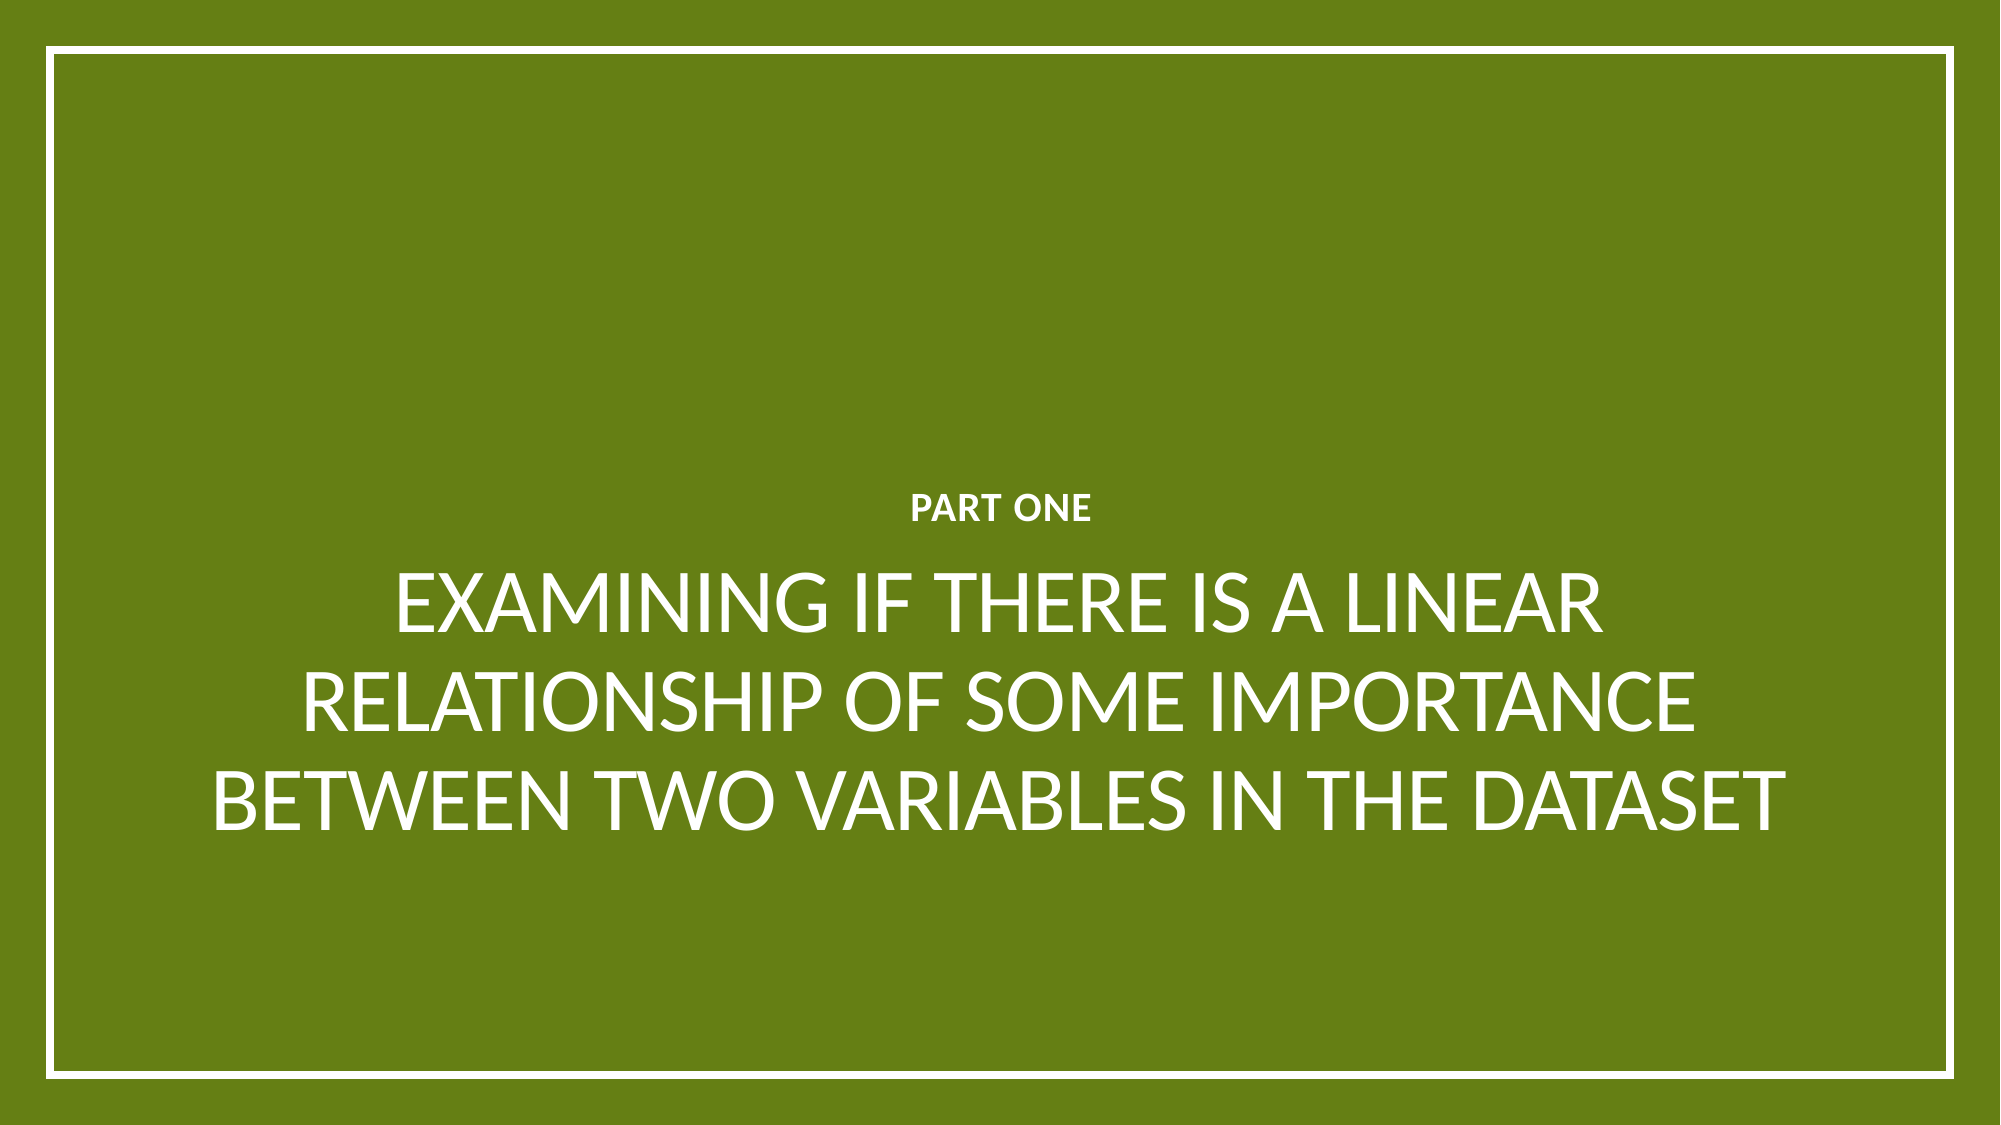

# Examining if there is a linear relationship of some importance between two variables in the dataset
PART ONE